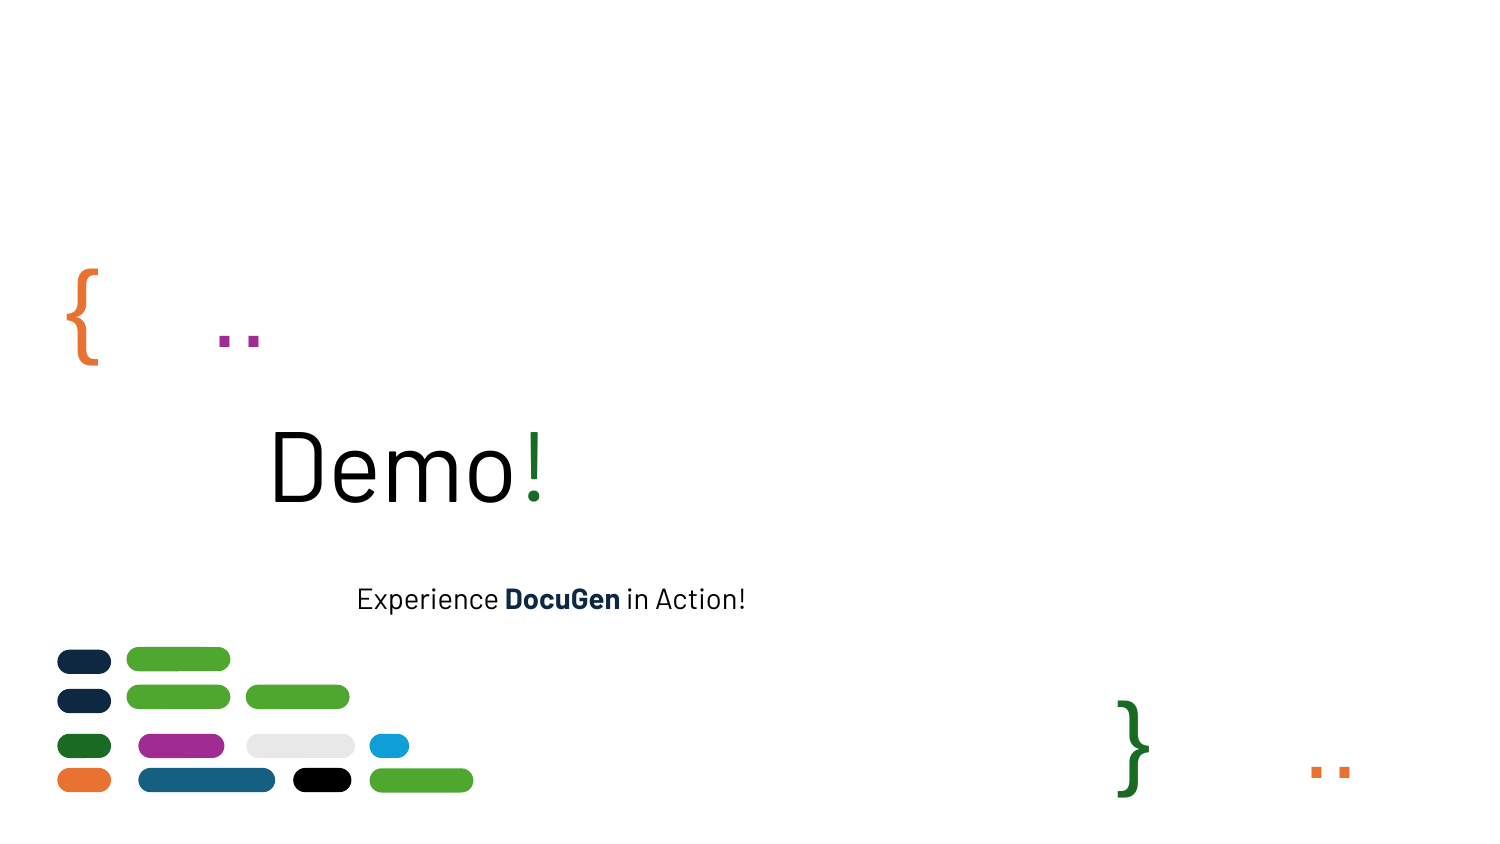

{
..
# Demo!
Experience DocuGen in Action!

}
..